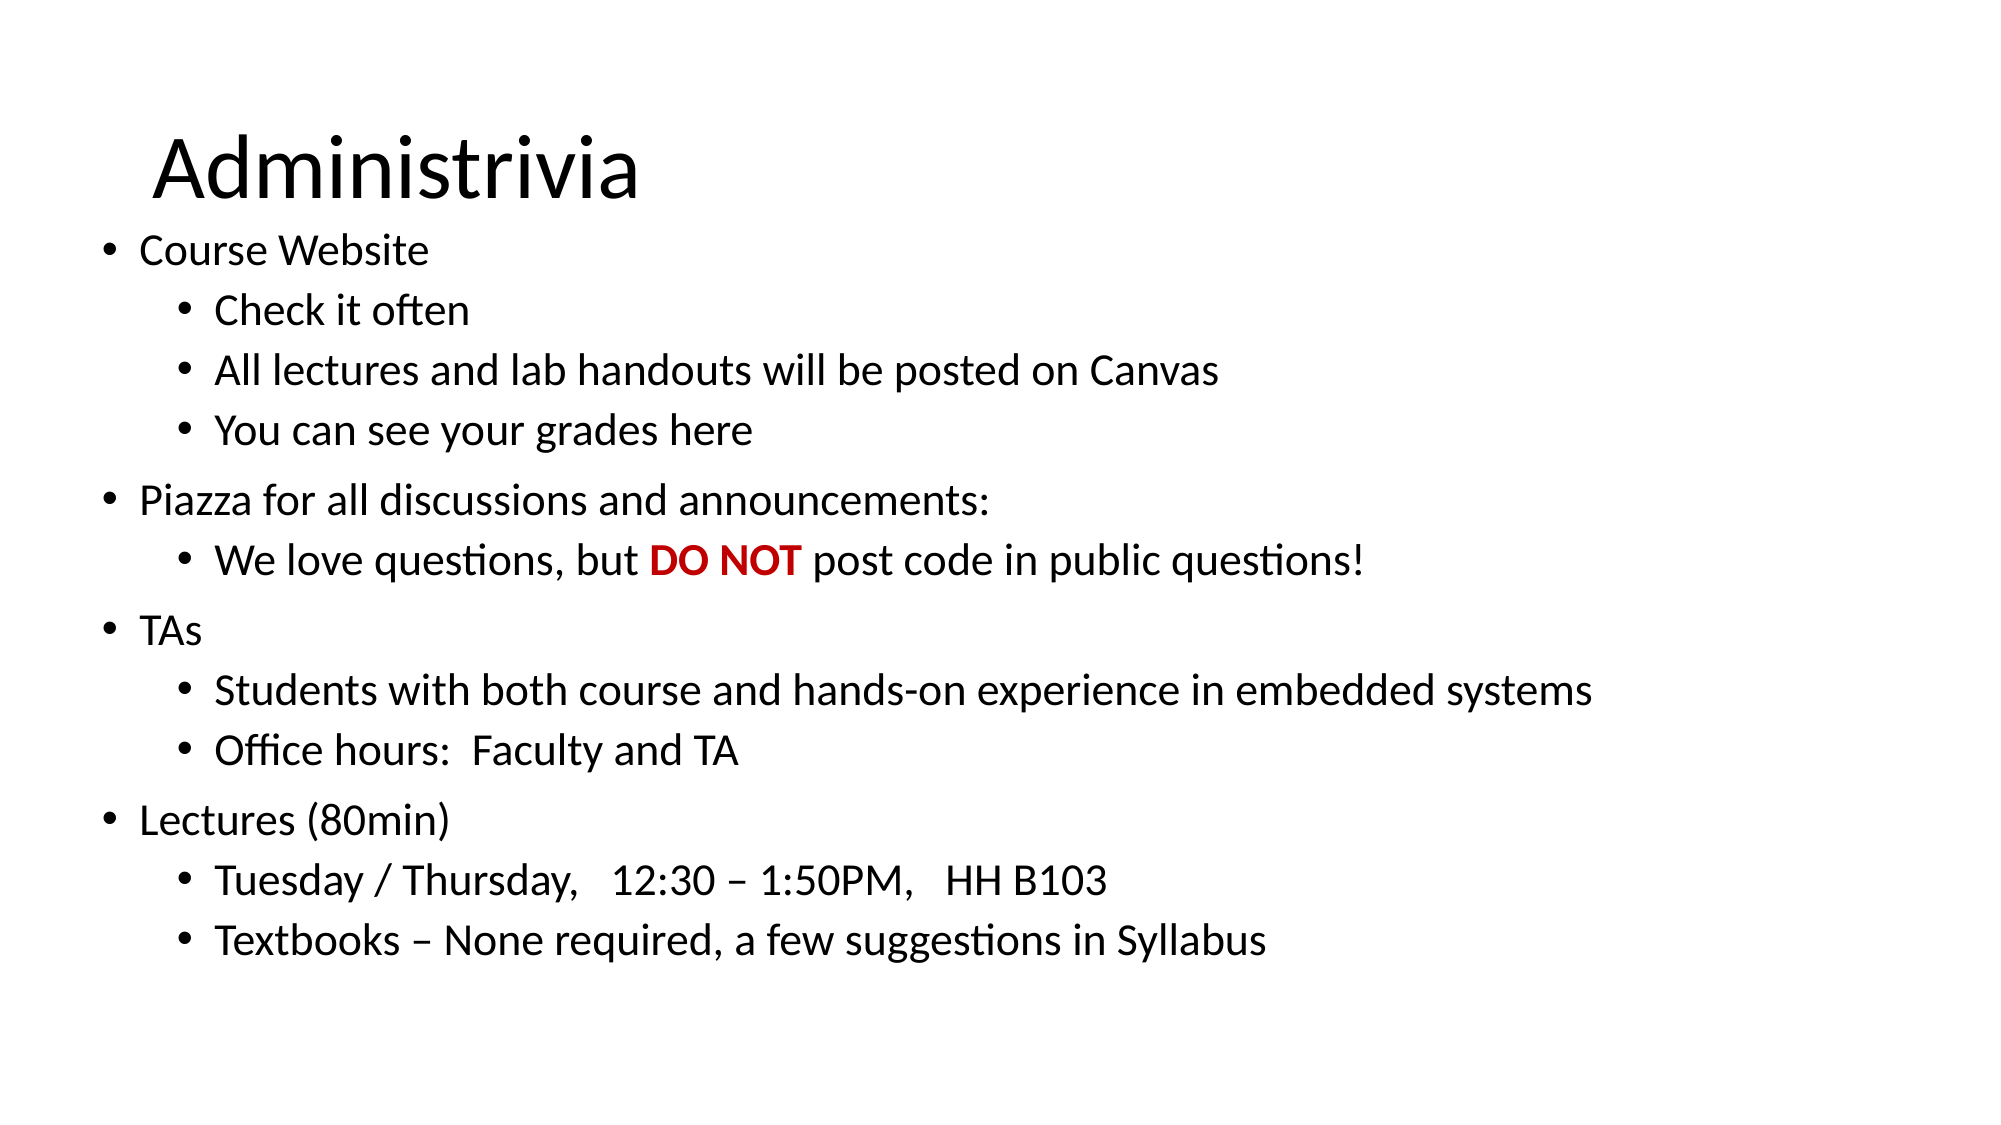

# Administrivia
Course Website
Check it often
All lectures and lab handouts will be posted on Canvas
You can see your grades here
Piazza for all discussions and announcements:
We love questions, but DO NOT post code in public questions!
TAs
Students with both course and hands-on experience in embedded systems
Office hours:  Faculty and TA
Lectures (80min)
Tuesday / Thursday,   12:30 – 1:50PM,   HH B103
Textbooks – None required, a few suggestions in Syllabus